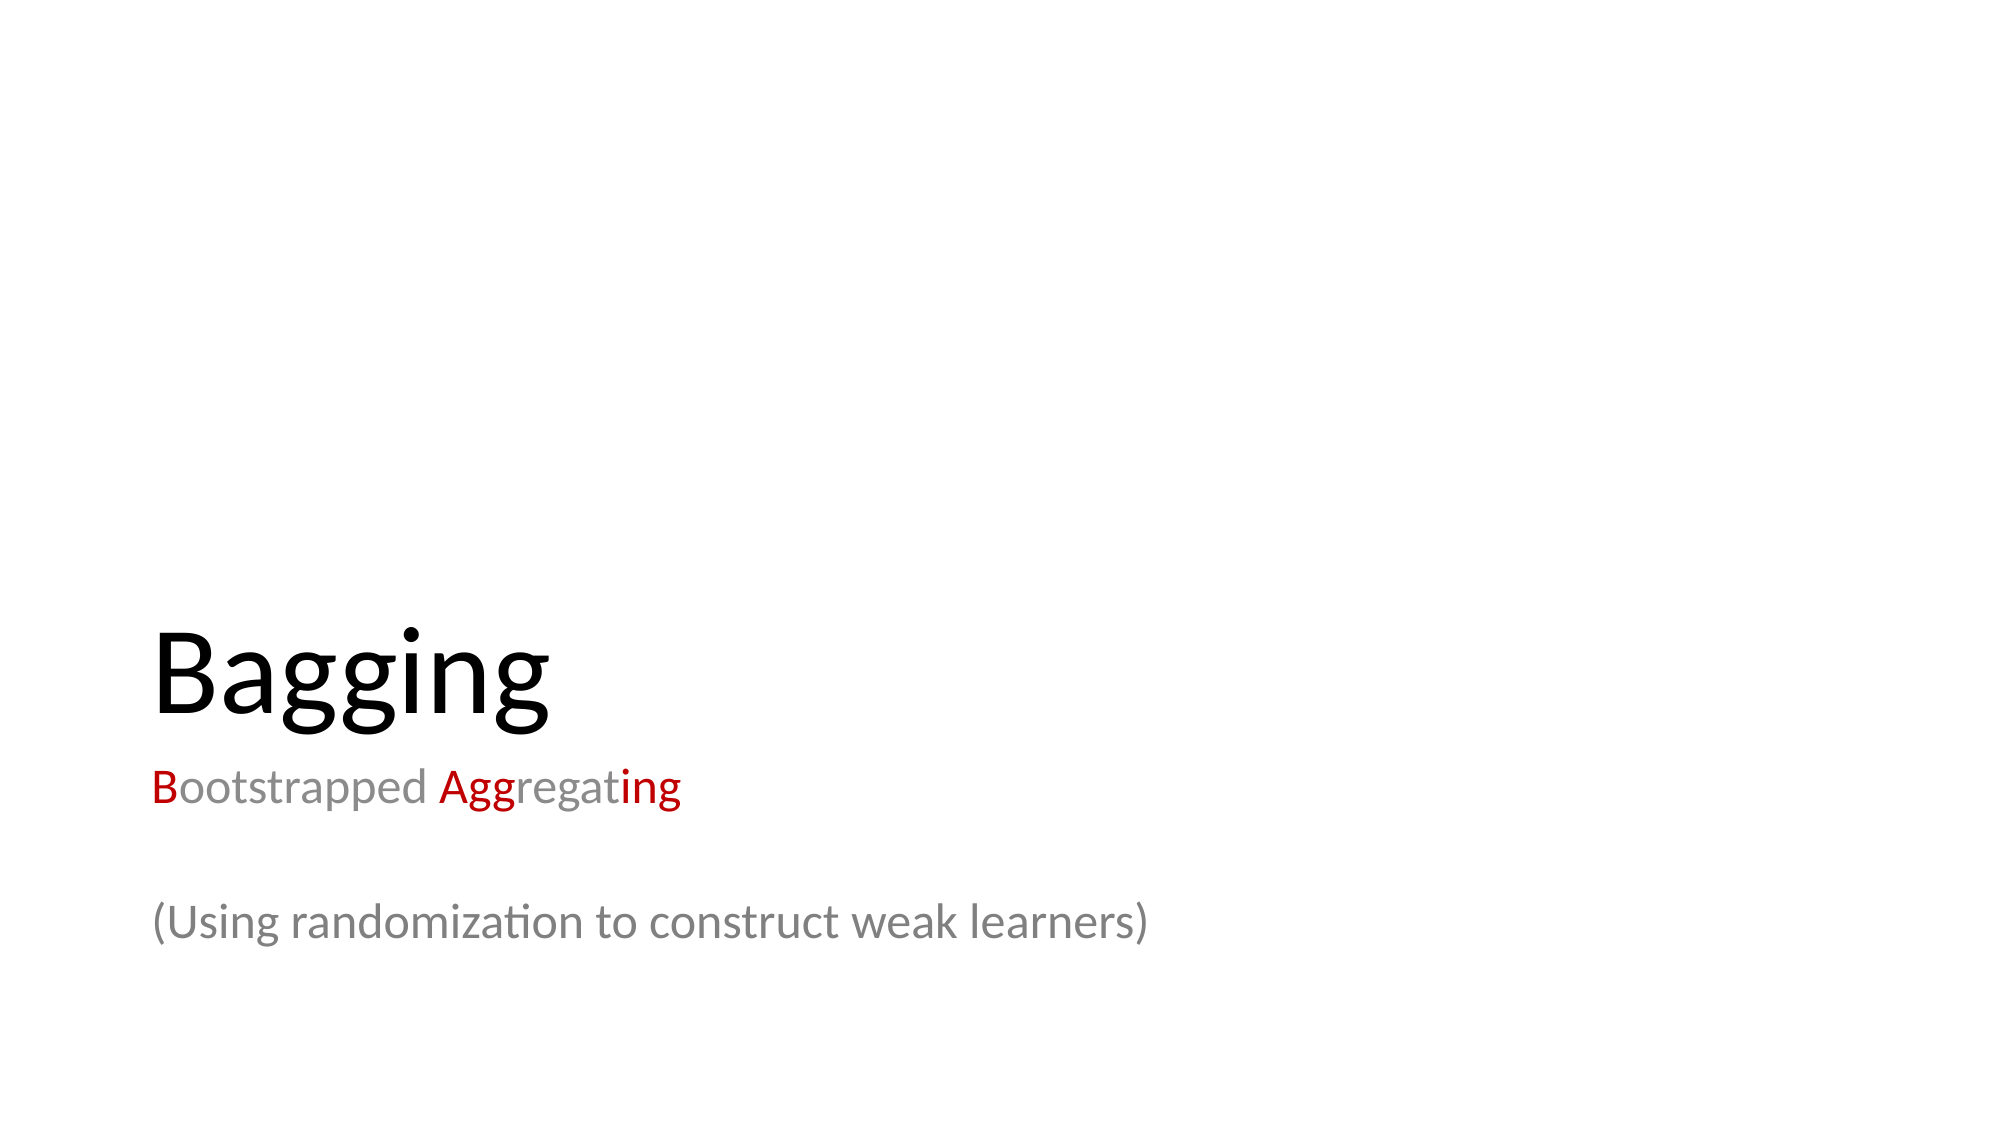

# Bagging
Bootstrapped Aggregating
(Using randomization to construct weak learners)